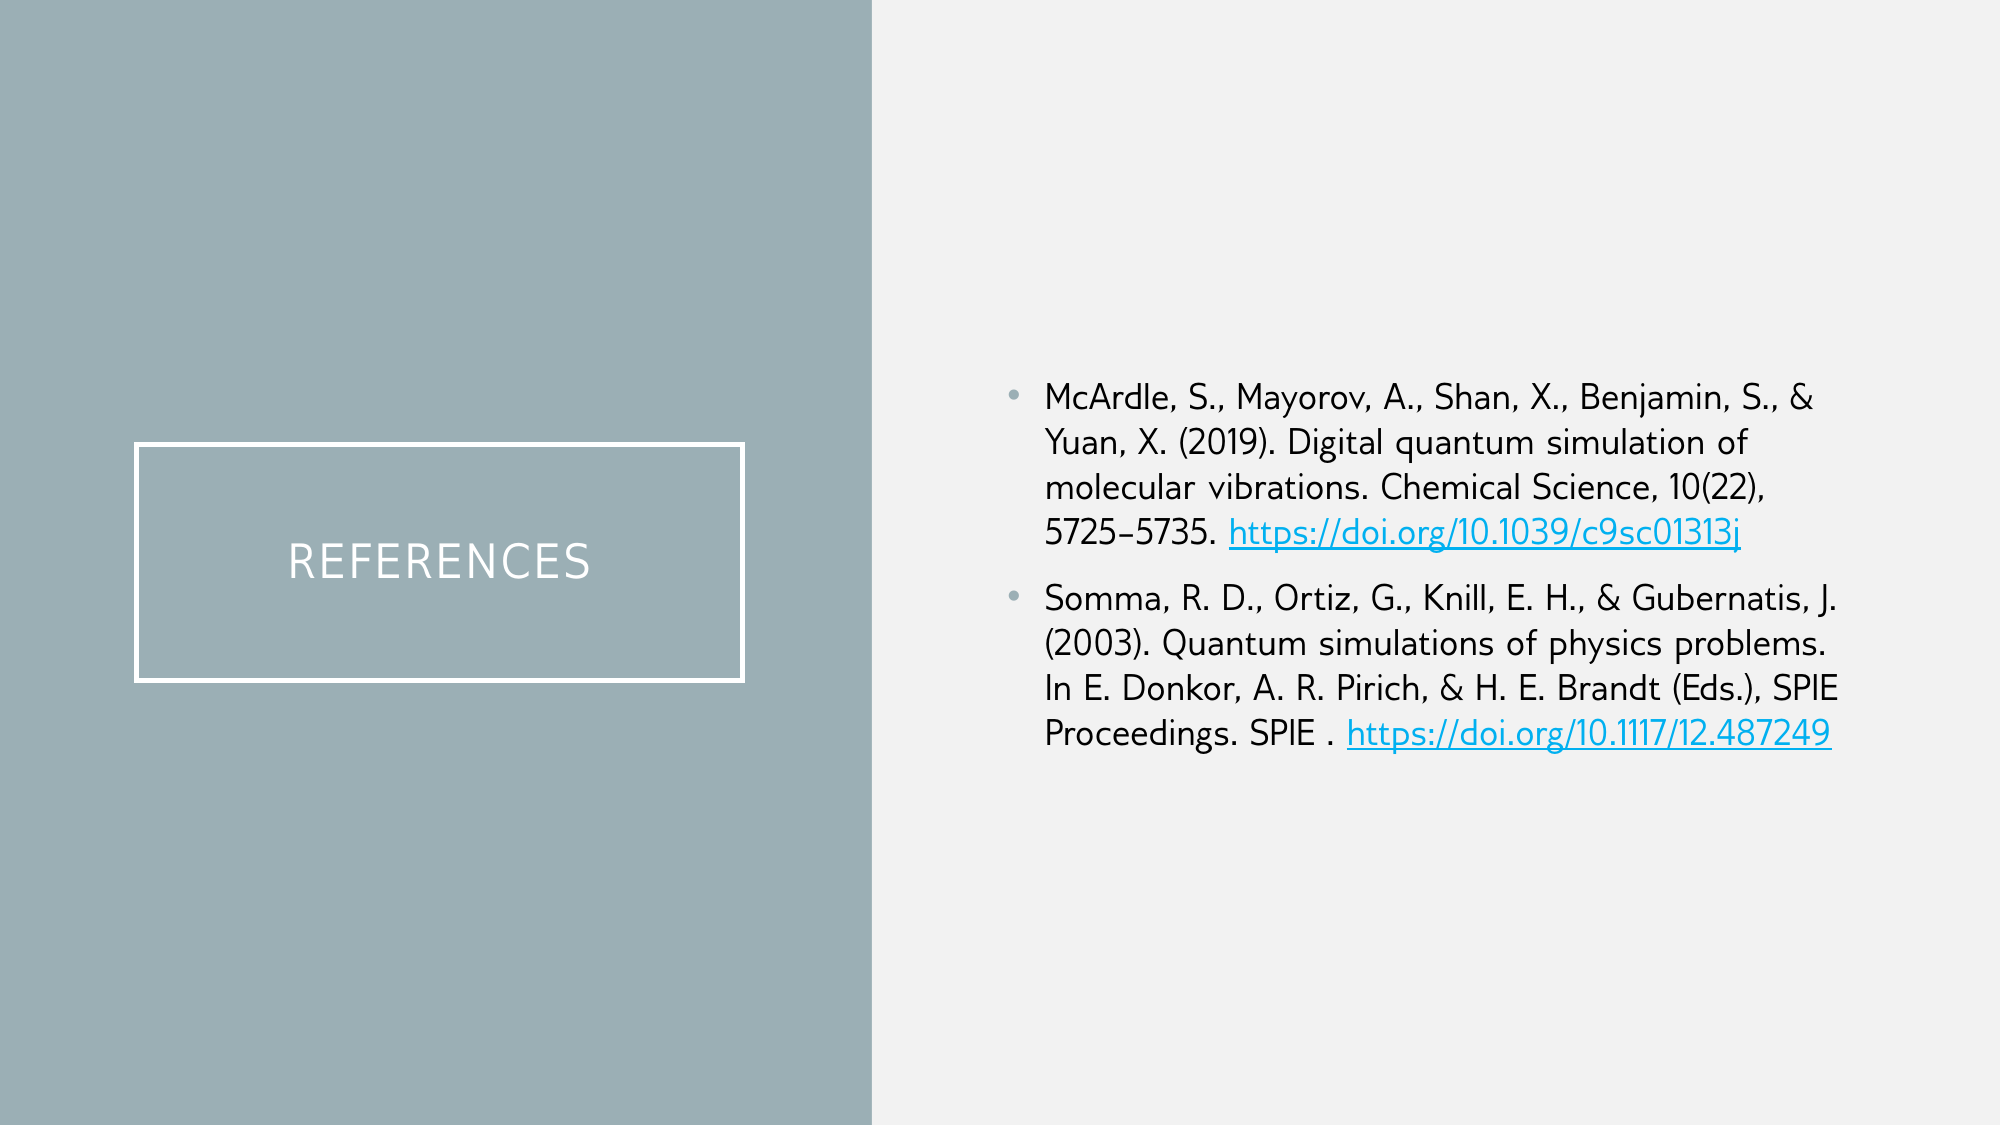

McArdle, S., Mayorov, A., Shan, X., Benjamin, S., & Yuan, X. (2019). Digital quantum simulation of molecular vibrations. Chemical Science, 10(22), 5725–5735. https://doi.org/10.1039/c9sc01313j
Somma, R. D., Ortiz, G., Knill, E. H., & Gubernatis, J. (2003). Quantum simulations of physics problems. In E. Donkor, A. R. Pirich, & H. E. Brandt (Eds.), SPIE Proceedings. SPIE . https://doi.org/10.1117/12.487249
# References